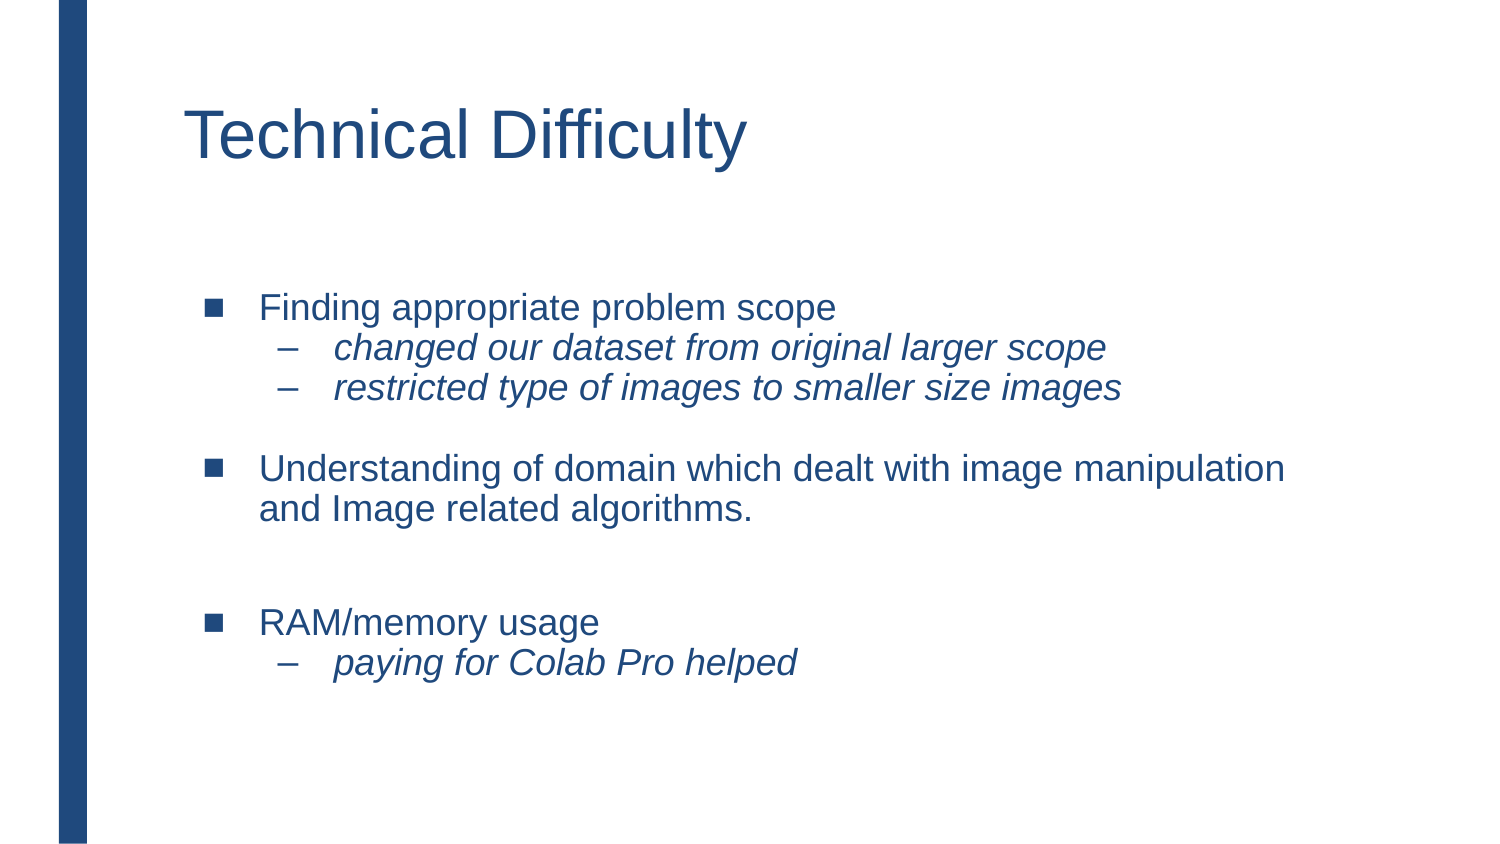

# Technical Difficulty
Finding appropriate problem scope
changed our dataset from original larger scope
restricted type of images to smaller size images

Understanding of domain which dealt with image manipulation and Image related algorithms.

RAM/memory usage
paying for Colab Pro helped